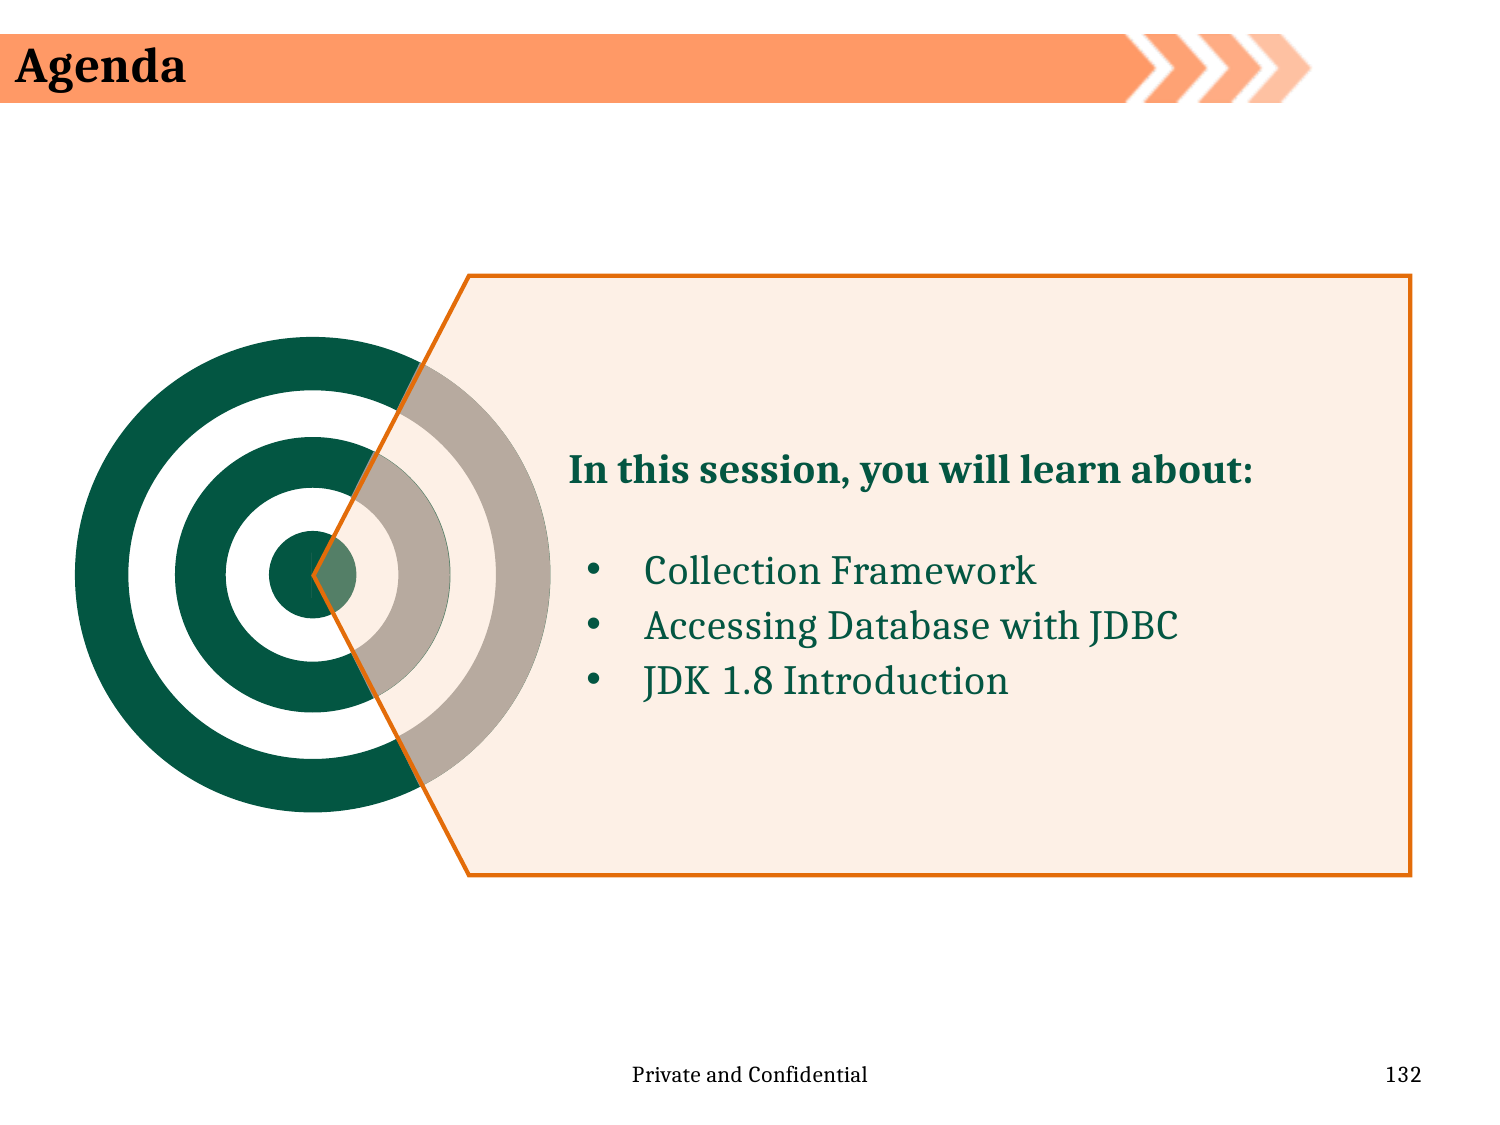

# Agenda
In this session, you will learn about:

Collection Framework
Accessing Database with JDBC
JDK 1.8 Introduction